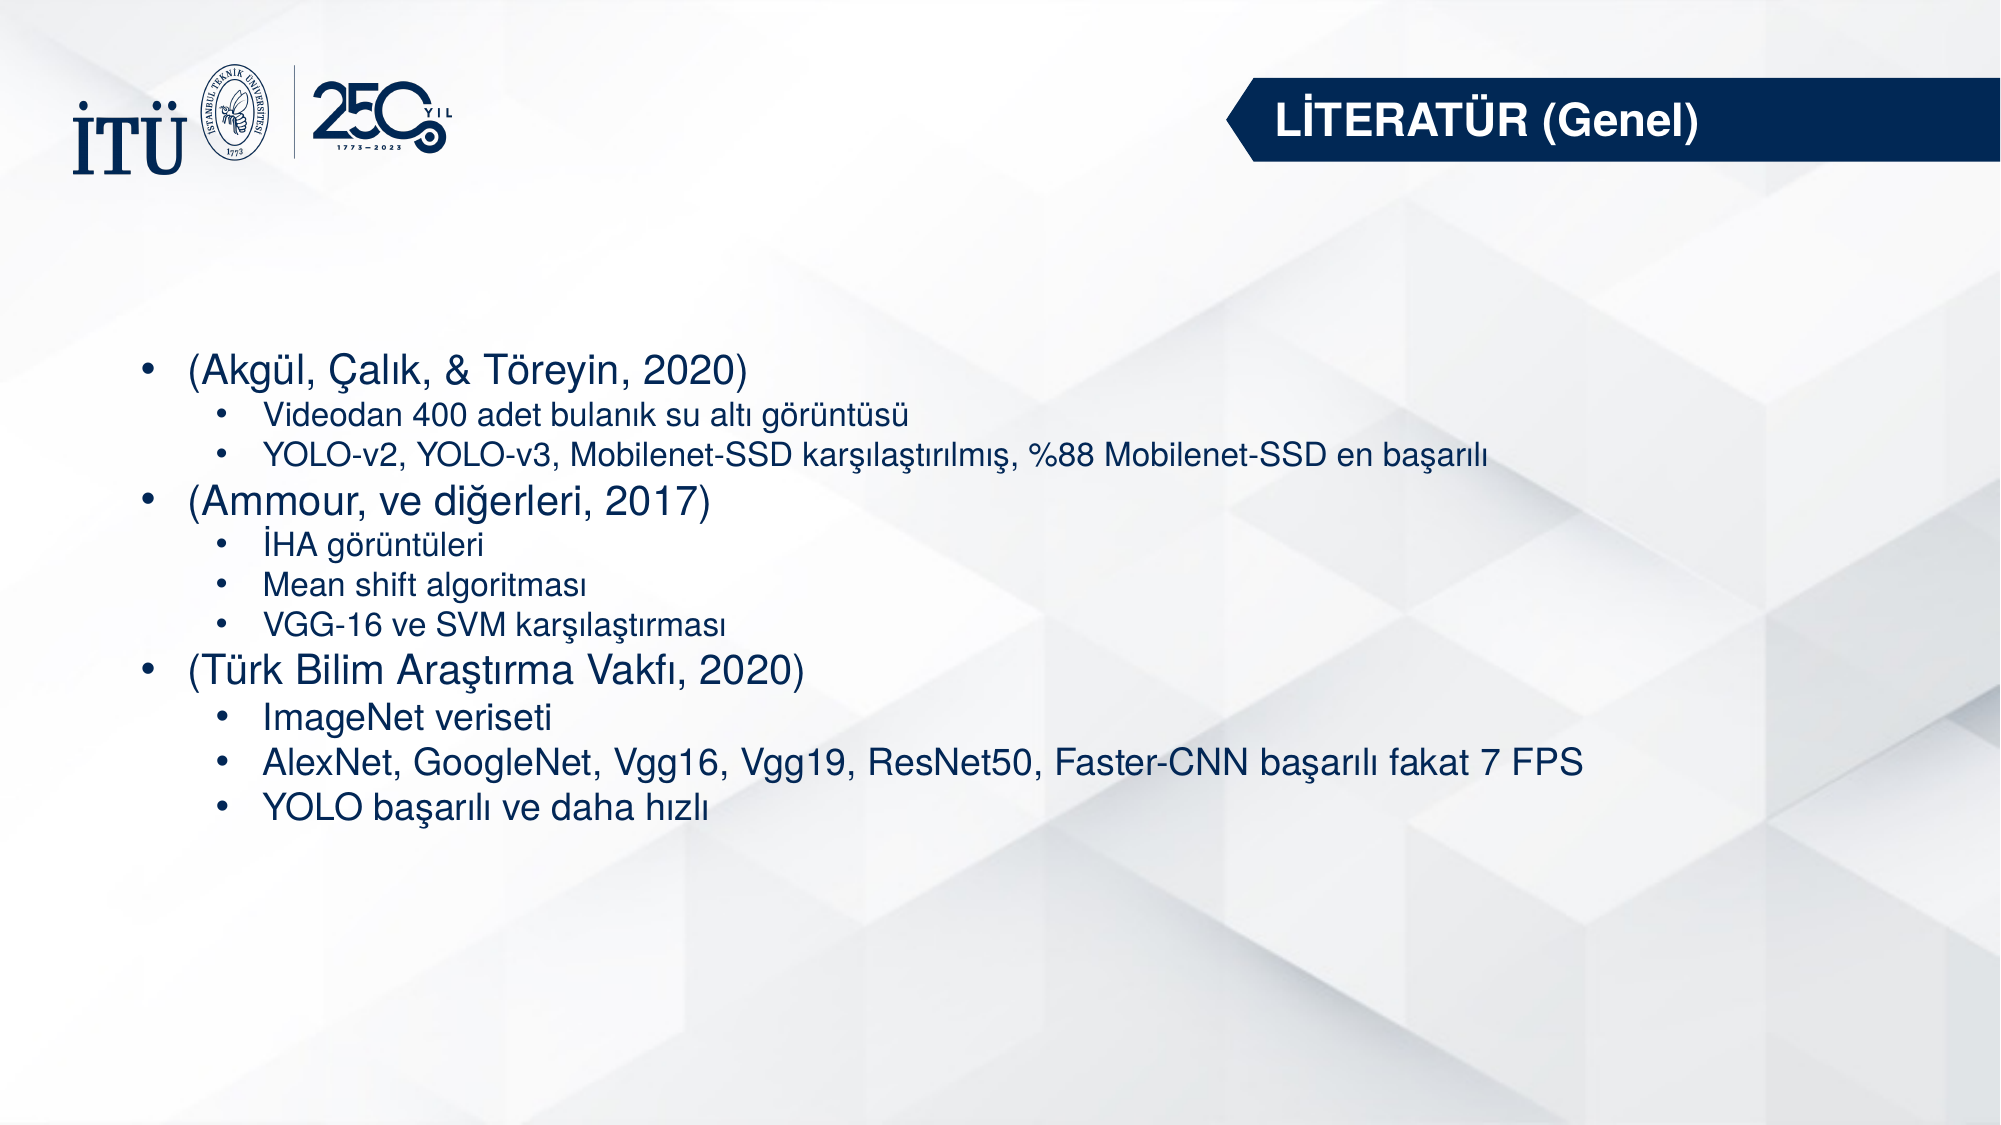

LİTERATÜR (Genel)
(Akgül, Çalık, & Töreyin, 2020)
Videodan 400 adet bulanık su altı görüntüsü
YOLO-v2, YOLO-v3, Mobilenet-SSD karşılaştırılmış, %88 Mobilenet-SSD en başarılı
(Ammour, ve diğerleri, 2017)
İHA görüntüleri
Mean shift algoritması
VGG-16 ve SVM karşılaştırması
(Türk Bilim Araştırma Vakfı, 2020)
ImageNet veriseti
AlexNet, GoogleNet, Vgg16, Vgg19, ResNet50, Faster-CNN başarılı fakat 7 FPS
YOLO başarılı ve daha hızlı